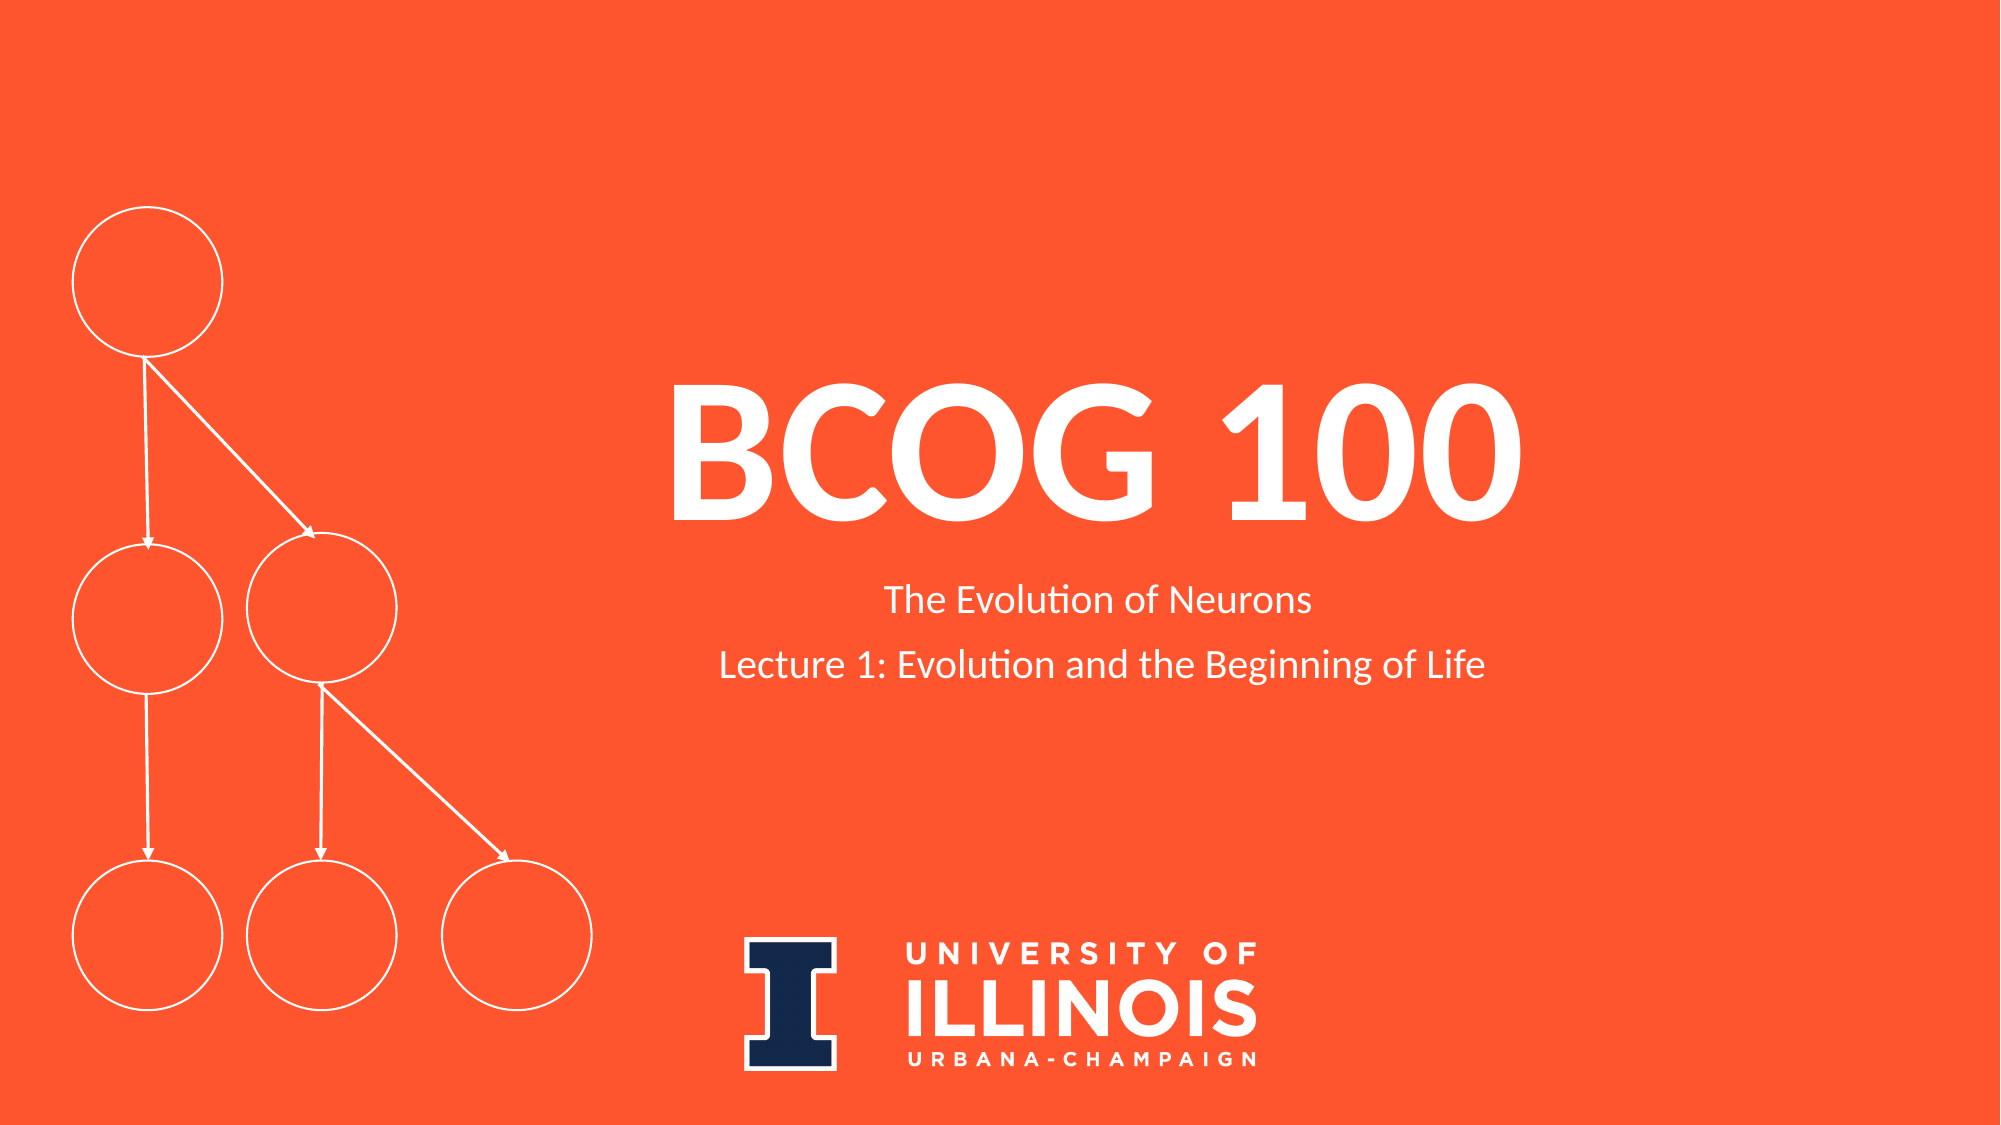

# BCOG 100

The Evolution of Neurons
Lecture 1: Evolution and the Beginning of Life